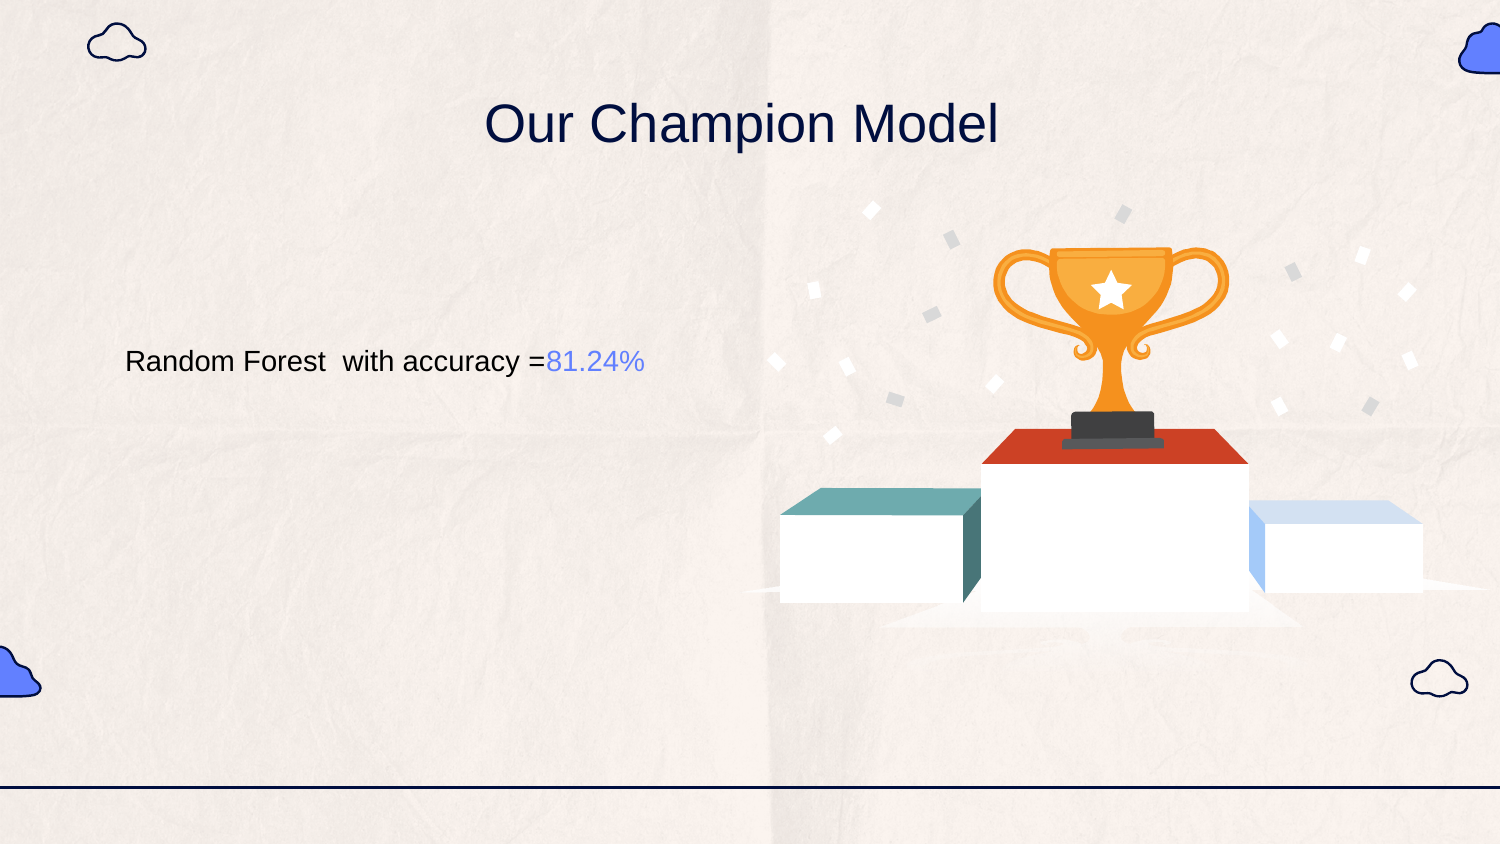

# Our Champion Model

Random Forest  with accuracy =81.24%